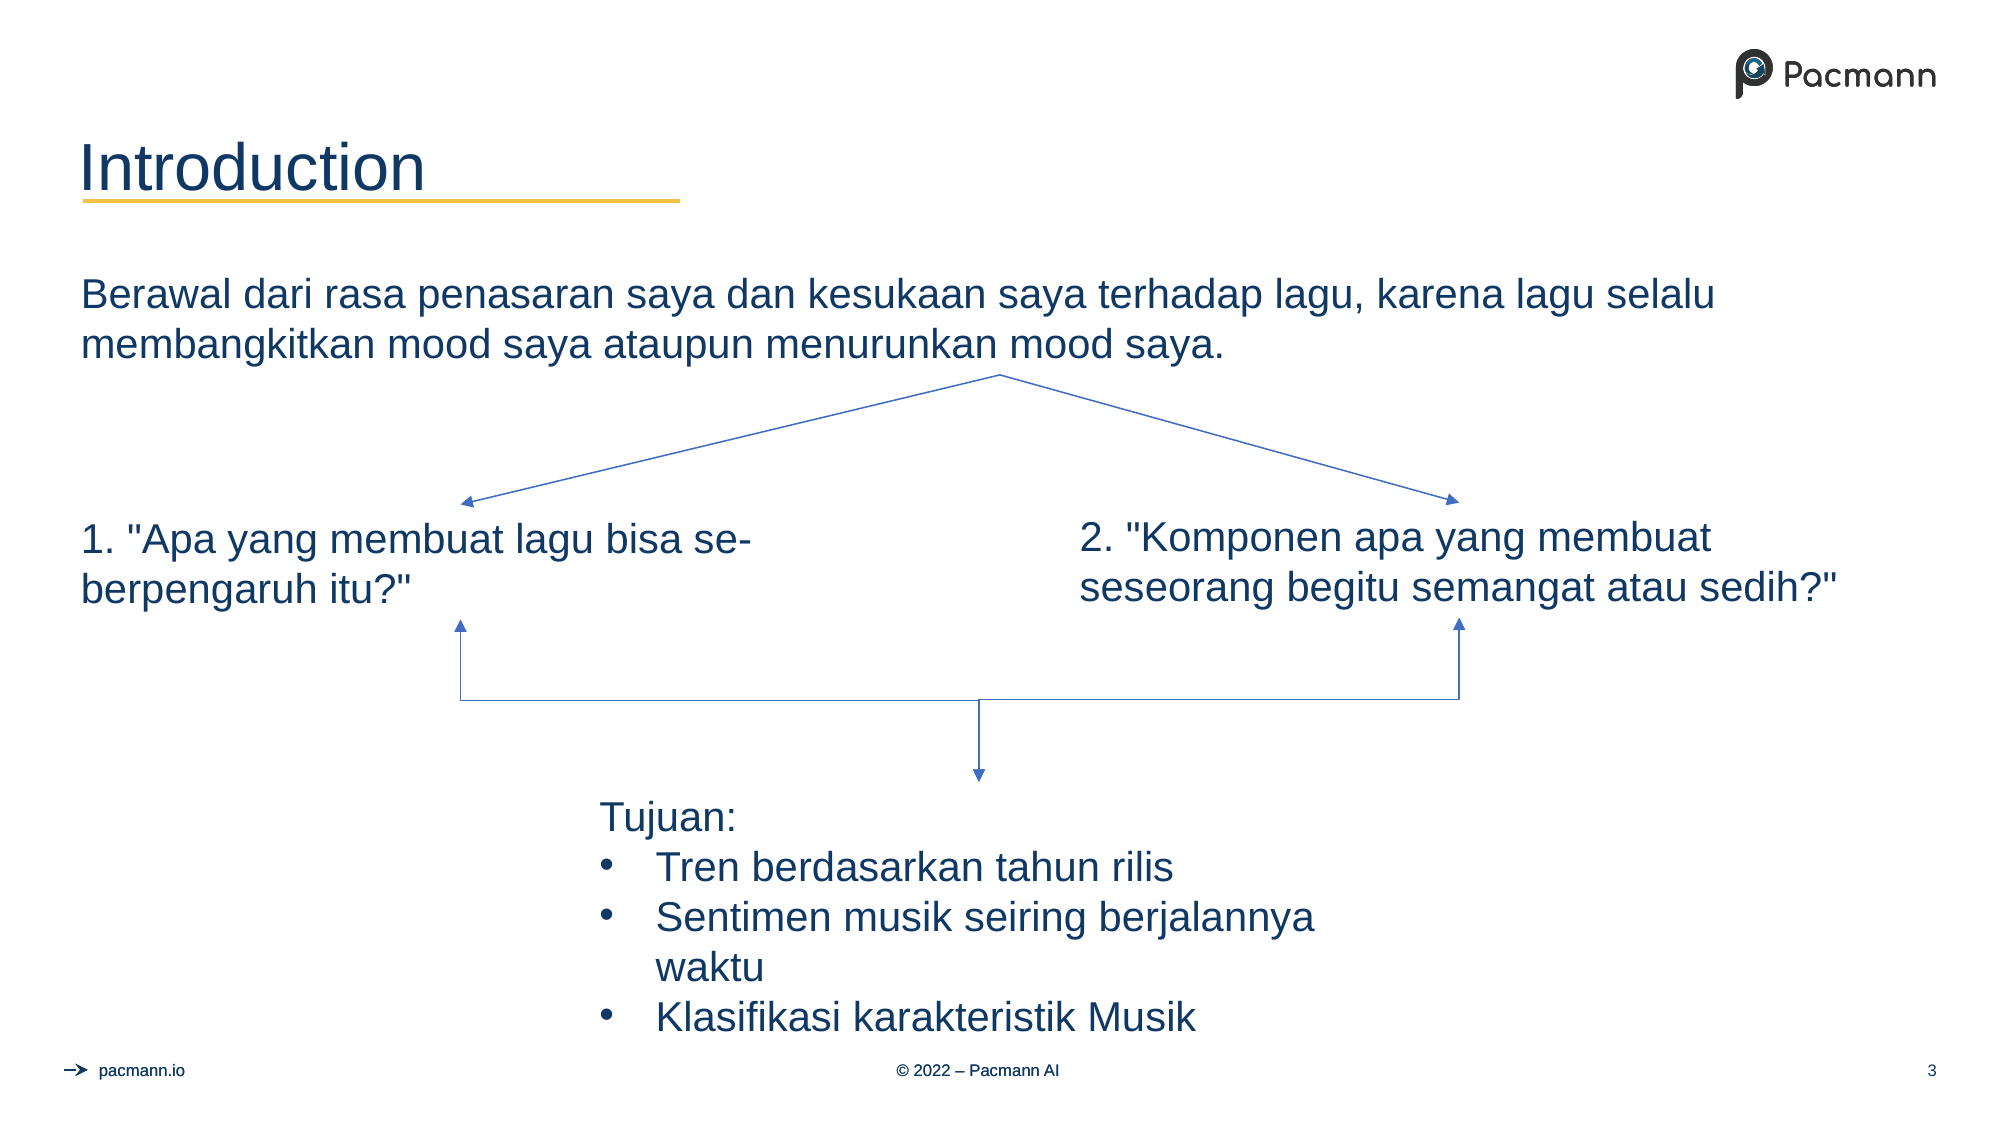

# Introduction
Berawal dari rasa penasaran saya dan kesukaan saya terhadap lagu, karena lagu selalu membangkitkan mood saya ataupun menurunkan mood saya.
2. "Komponen apa yang membuat seseorang begitu semangat atau sedih?"
1. "Apa yang membuat lagu bisa se-berpengaruh itu?"
Tujuan:
Tren berdasarkan tahun rilis
Sentimen musik seiring berjalannya waktu
Klasifikasi karakteristik Musik